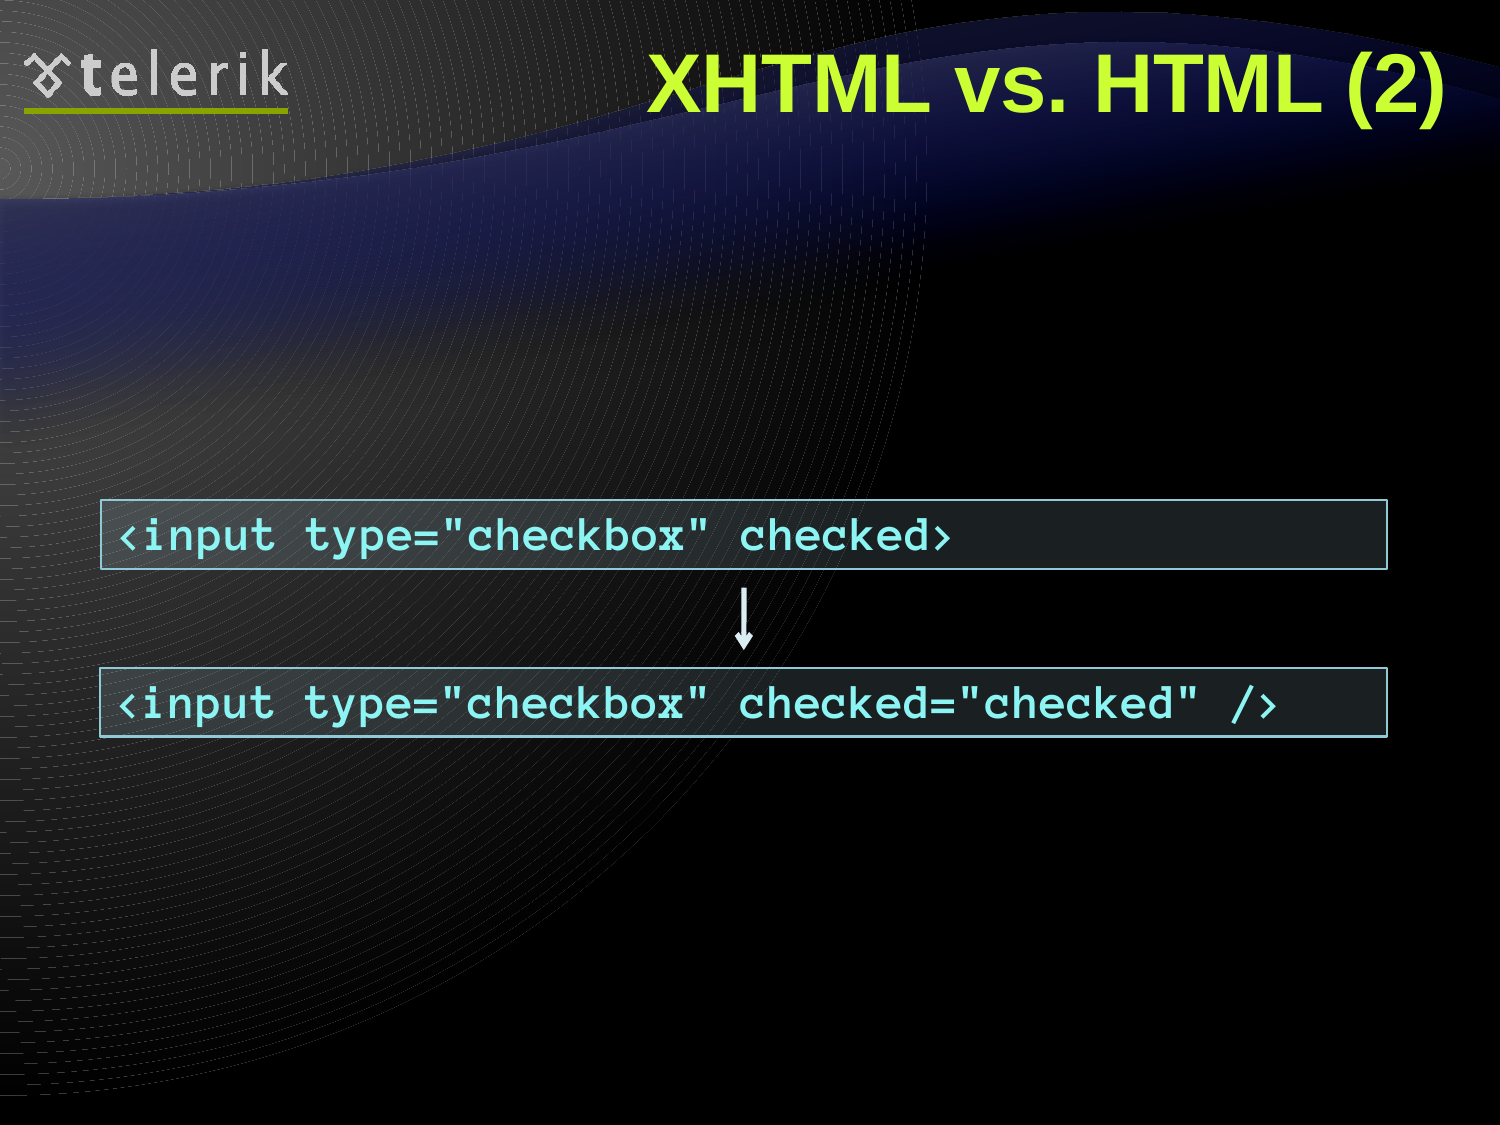

# XHTML vs. HTML (2)
Many element attributes are deprecated in XHTML, most are moved to CSS
Attribute minimization is forbidden, e.g.

Browsers load XHTML faster than HTML and valid code faster than invalid
<input type="checkbox" checked>
<input type="checkbox" checked="checked" />